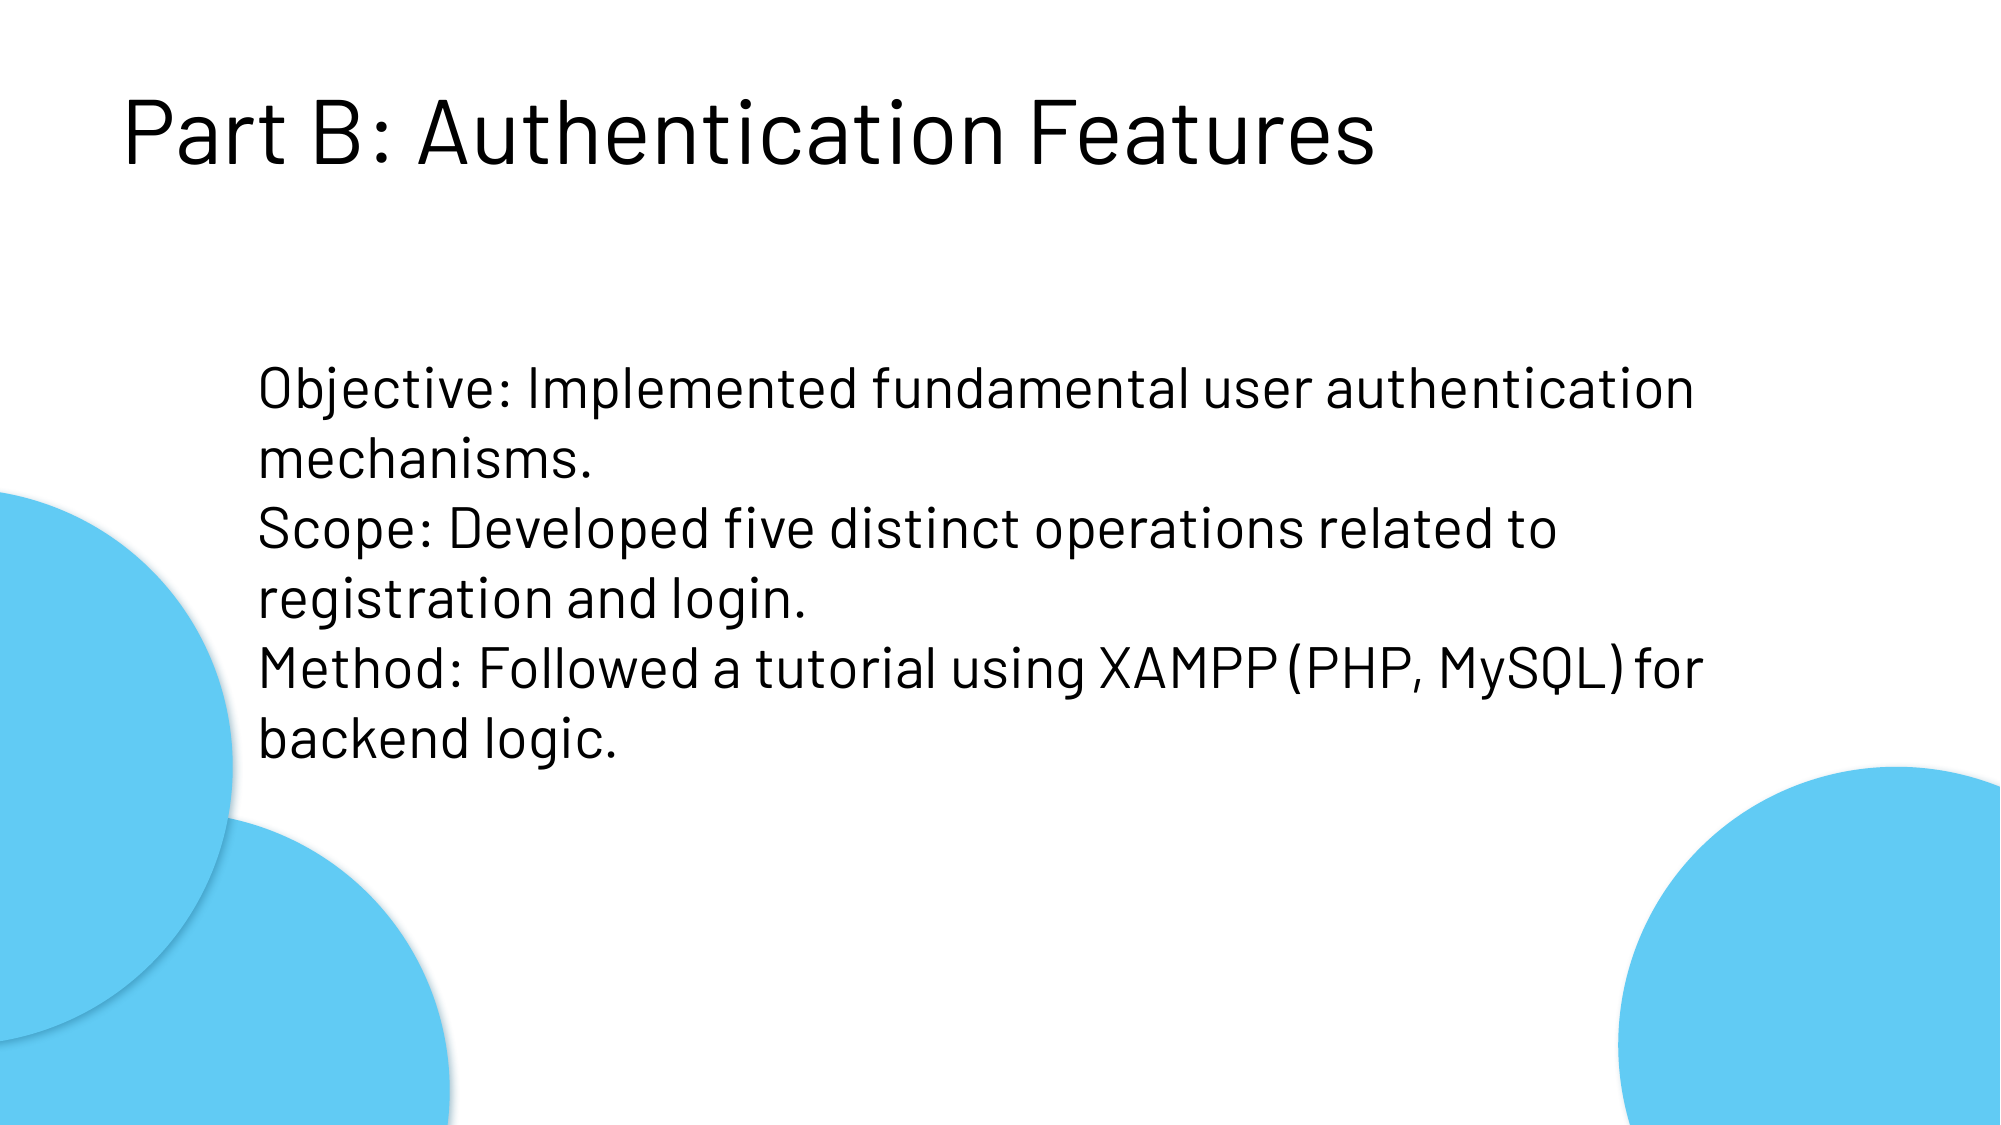

# Part B: Authentication Features
Objective: Implemented fundamental user authentication mechanisms.
Scope: Developed five distinct operations related to registration and login.
Method: Followed a tutorial using XAMPP (PHP, MySQL) for backend logic.